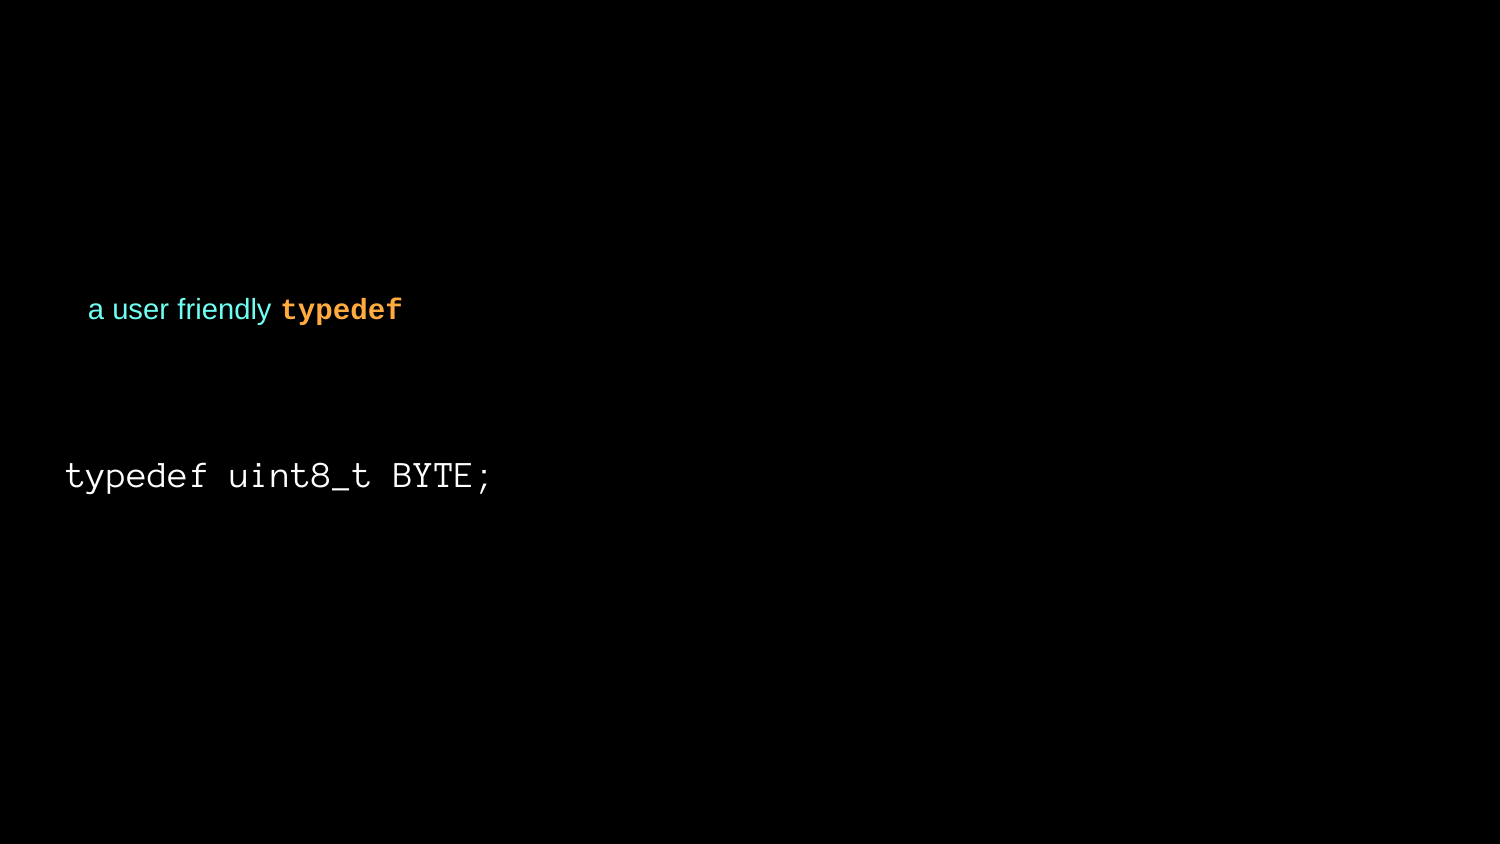

typedef uint8_t BYTE;
a user friendly typedef